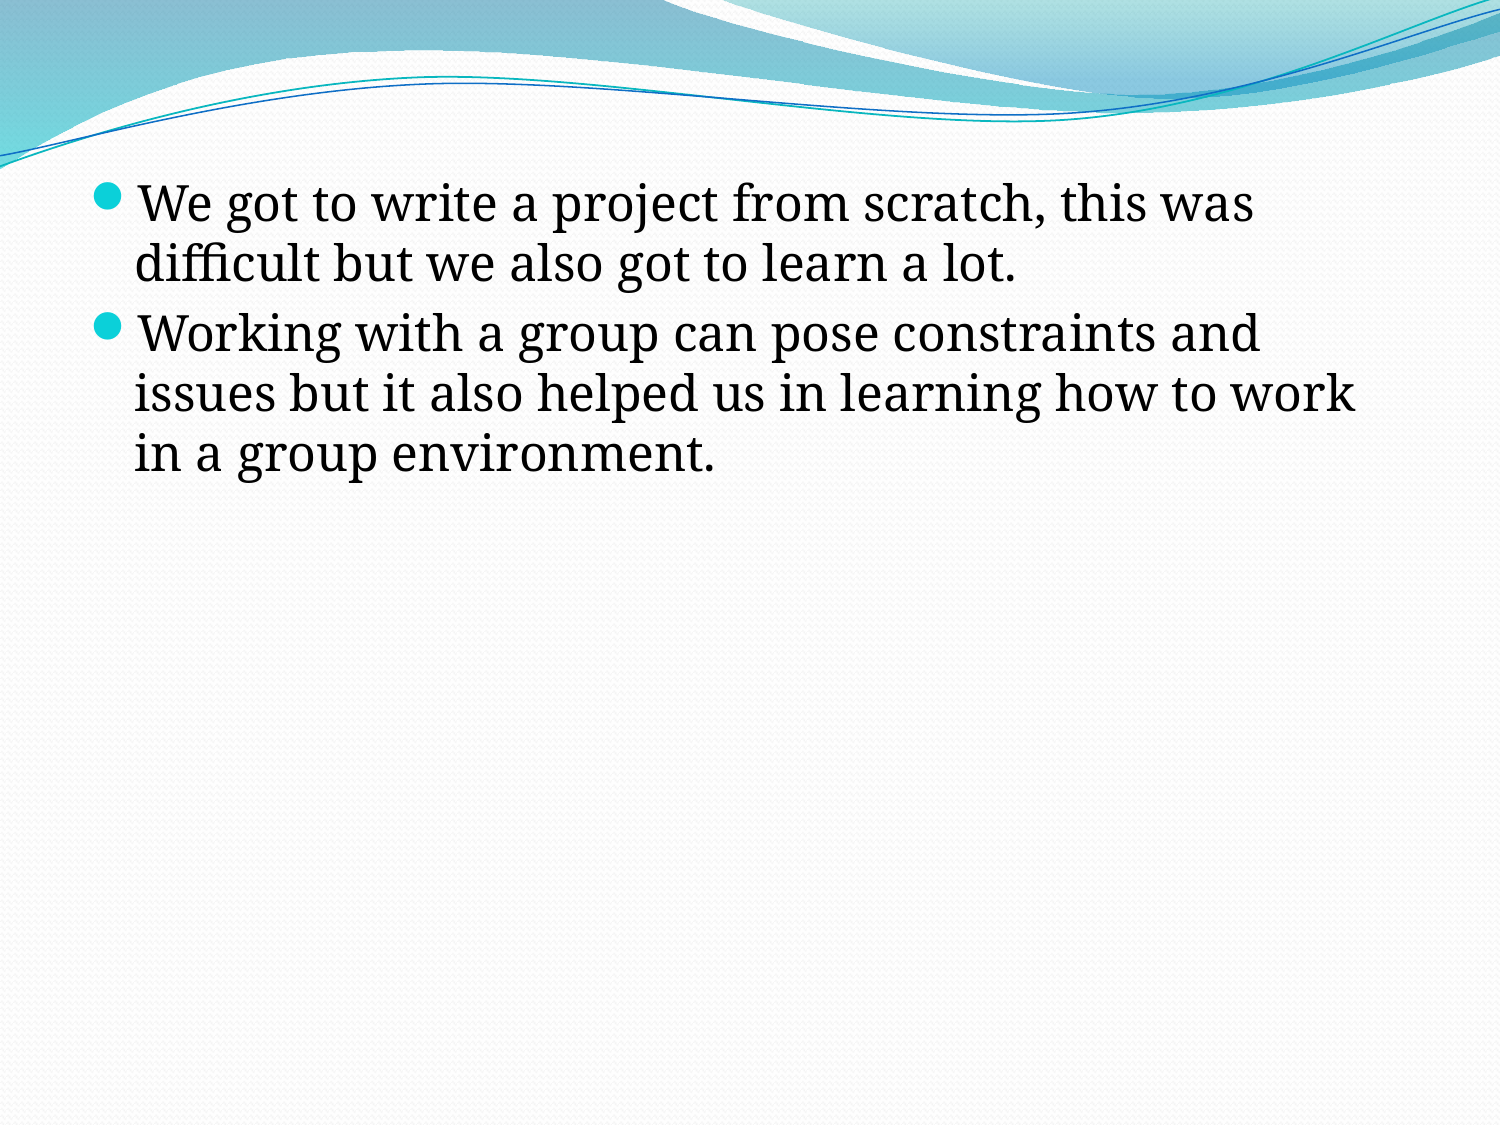

We got to write a project from scratch, this was difficult but we also got to learn a lot.
Working with a group can pose constraints and issues but it also helped us in learning how to work in a group environment.